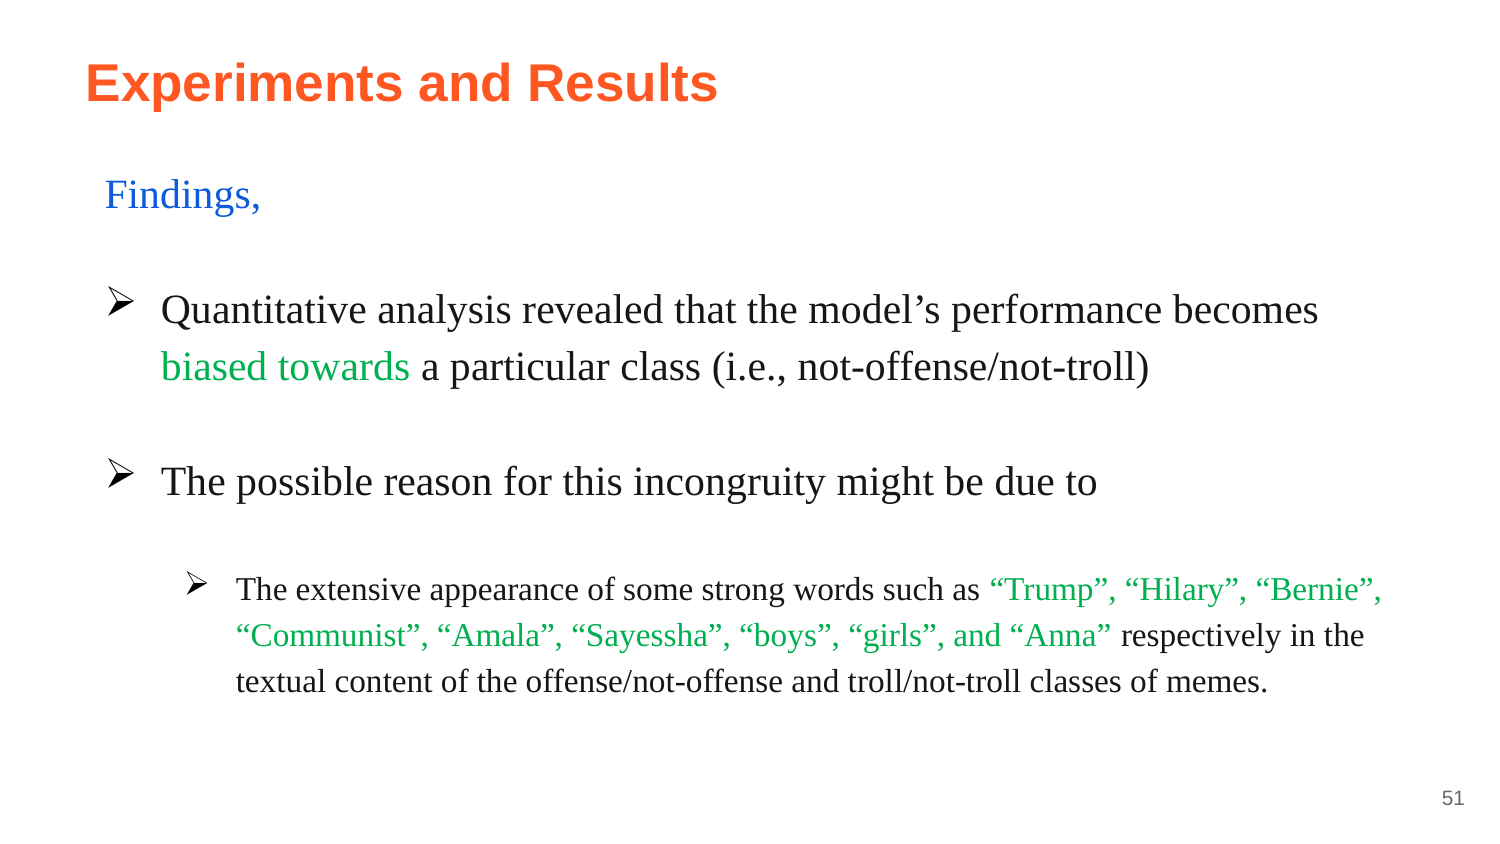

# Experiments and Results
Findings,

Quantitative analysis revealed that the model’s performance becomes biased towards a particular class (i.e., not-offense/not-troll)

The possible reason for this incongruity might be due to

The extensive appearance of some strong words such as “Trump”, “Hilary”, “Bernie”, “Communist”, “Amala”, “Sayessha”, “boys”, “girls”, and “Anna” respectively in the textual content of the offense/not-offense and troll/not-troll classes of memes.

51